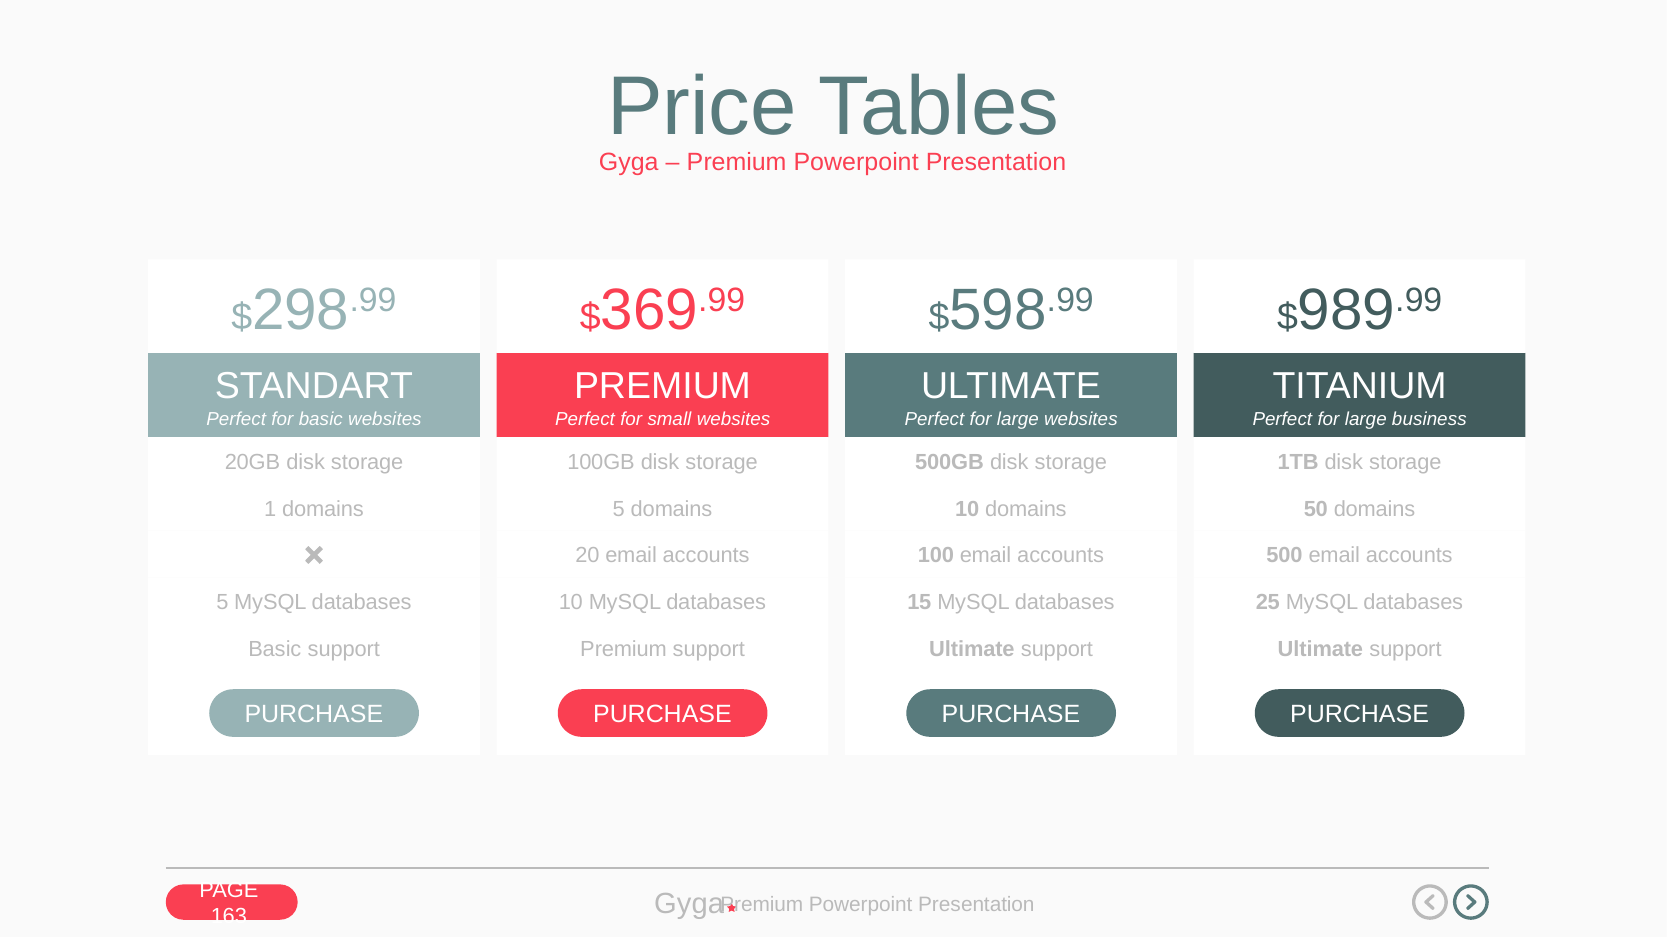

Price Tables
Gyga – Premium Powerpoint Presentation
$298.99
$369.99
$598.99
$989.99
STANDART
Perfect for basic websites
PREMIUM
Perfect for small websites
ULTIMATE
Perfect for large websites
TITANIUM
Perfect for large business
20GB disk storage
100GB disk storage
500GB disk storage
1TB disk storage
1 domains
5 domains
10 domains
50 domains

20 email accounts
100 email accounts
500 email accounts

5 MySQL databases
10 MySQL databases
15 MySQL databases
25 MySQL databases
Basic support
Premium support
Ultimate support
Ultimate support

PURCHASE
PURCHASE
PURCHASE
PURCHASE